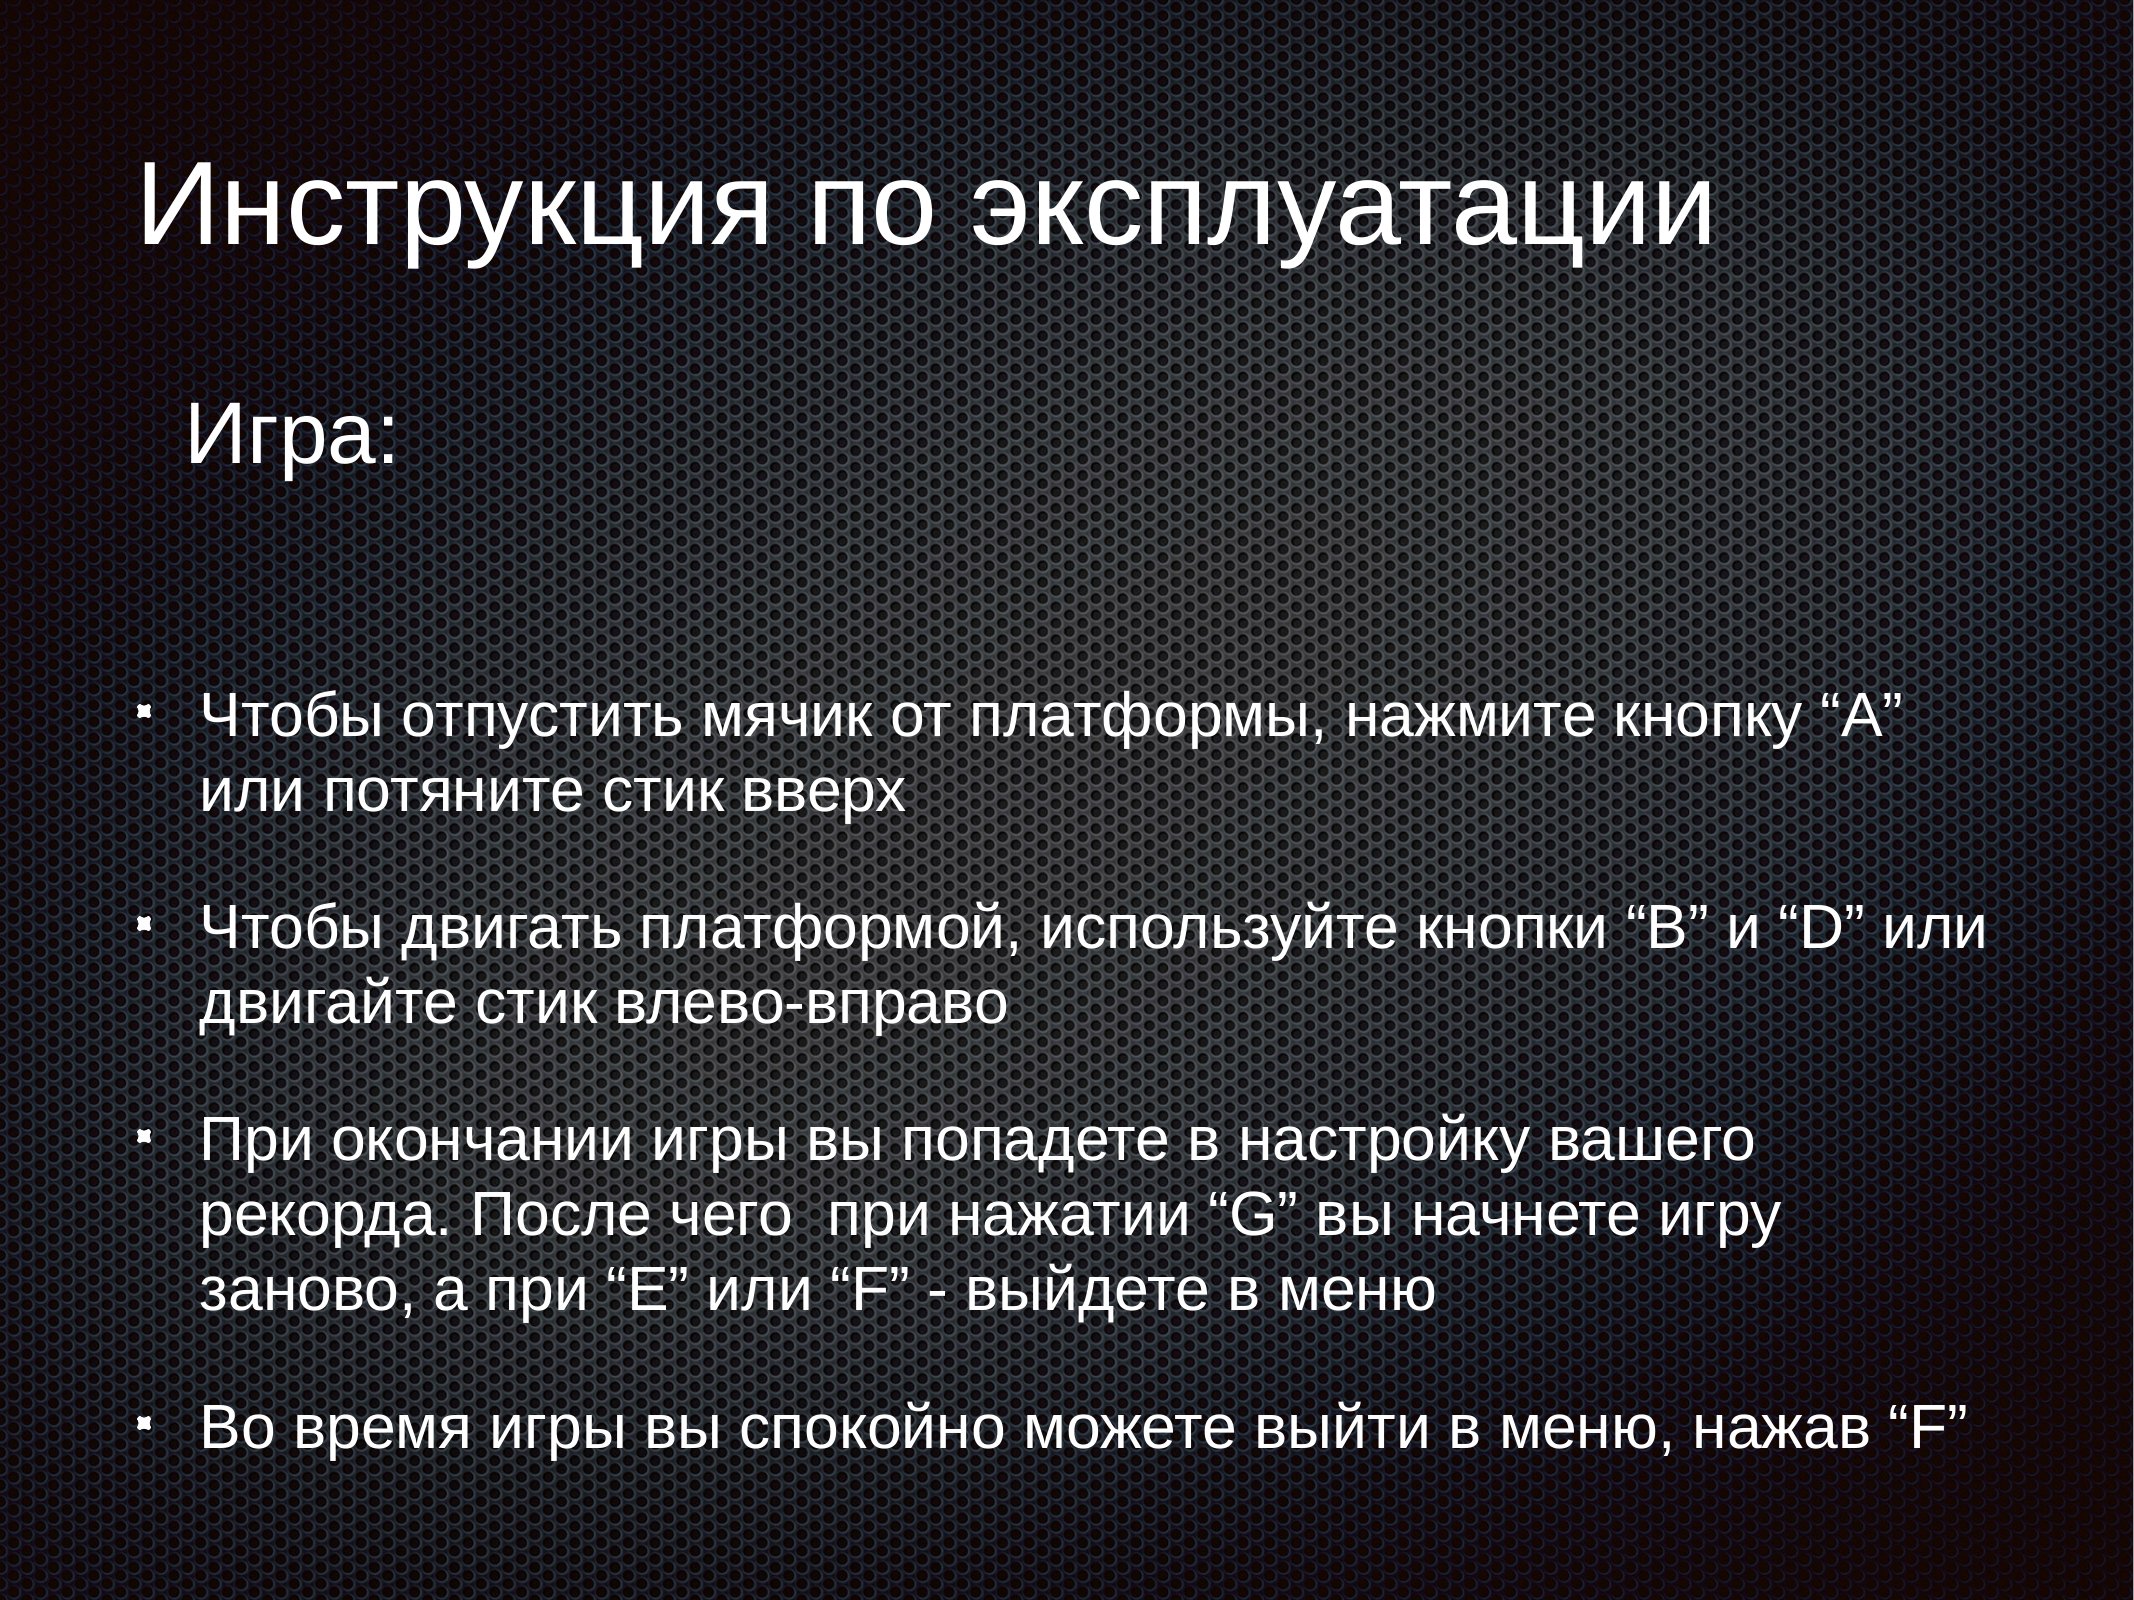

# Инструкция по эксплуатации
Игра:
Чтобы отпустить мячик от платформы, нажмите кнопку “А” или потяните стик вверх
Чтобы двигать платформой, используйте кнопки “В” и “D” или двигайте стик влево-вправо
При окончании игры вы попадете в настройку вашего рекорда. После чего  при нажатии “G” вы начнете игру заново, а при “E” или “F” - выйдете в меню
Во время игры вы спокойно можете выйти в меню, нажав “F”